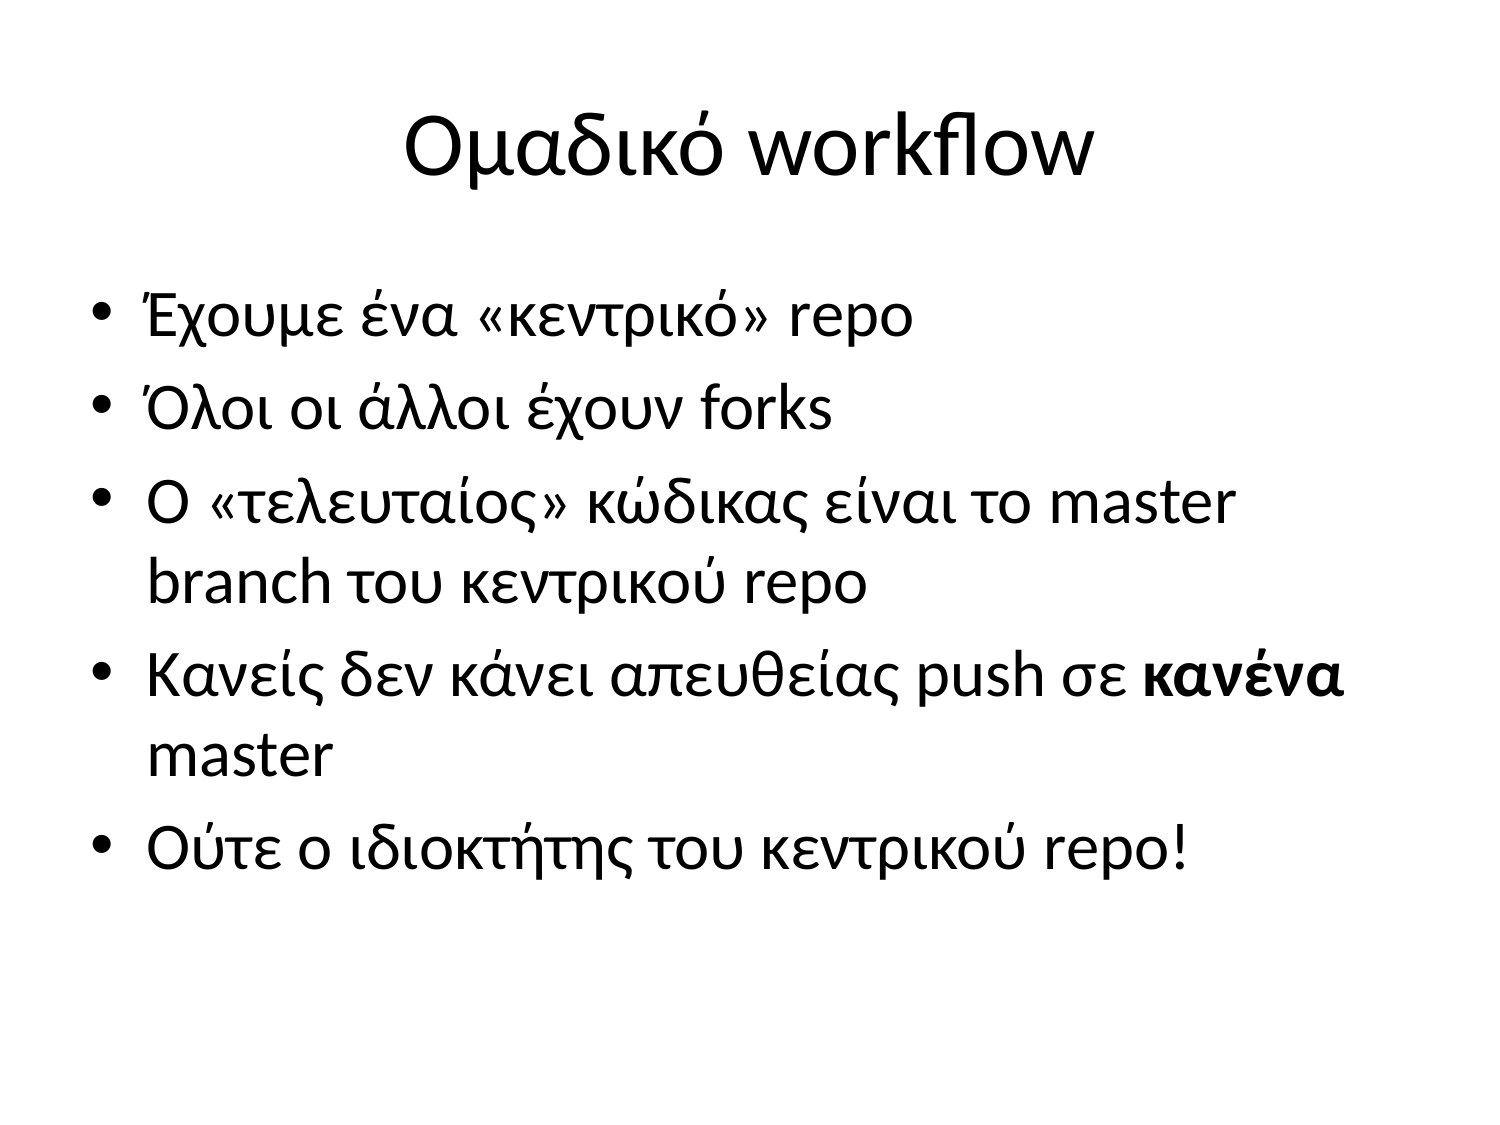

# Ομαδικό workflow
Έχουμε ένα «κεντρικό» repo
Όλοι οι άλλοι έχουν forks
Ο «τελευταίος» κώδικας είναι το master branch του κεντρικού repo
Κανείς δεν κάνει απευθείας push σε κανένα master
Ούτε ο ιδιοκτήτης του κεντρικού repo!